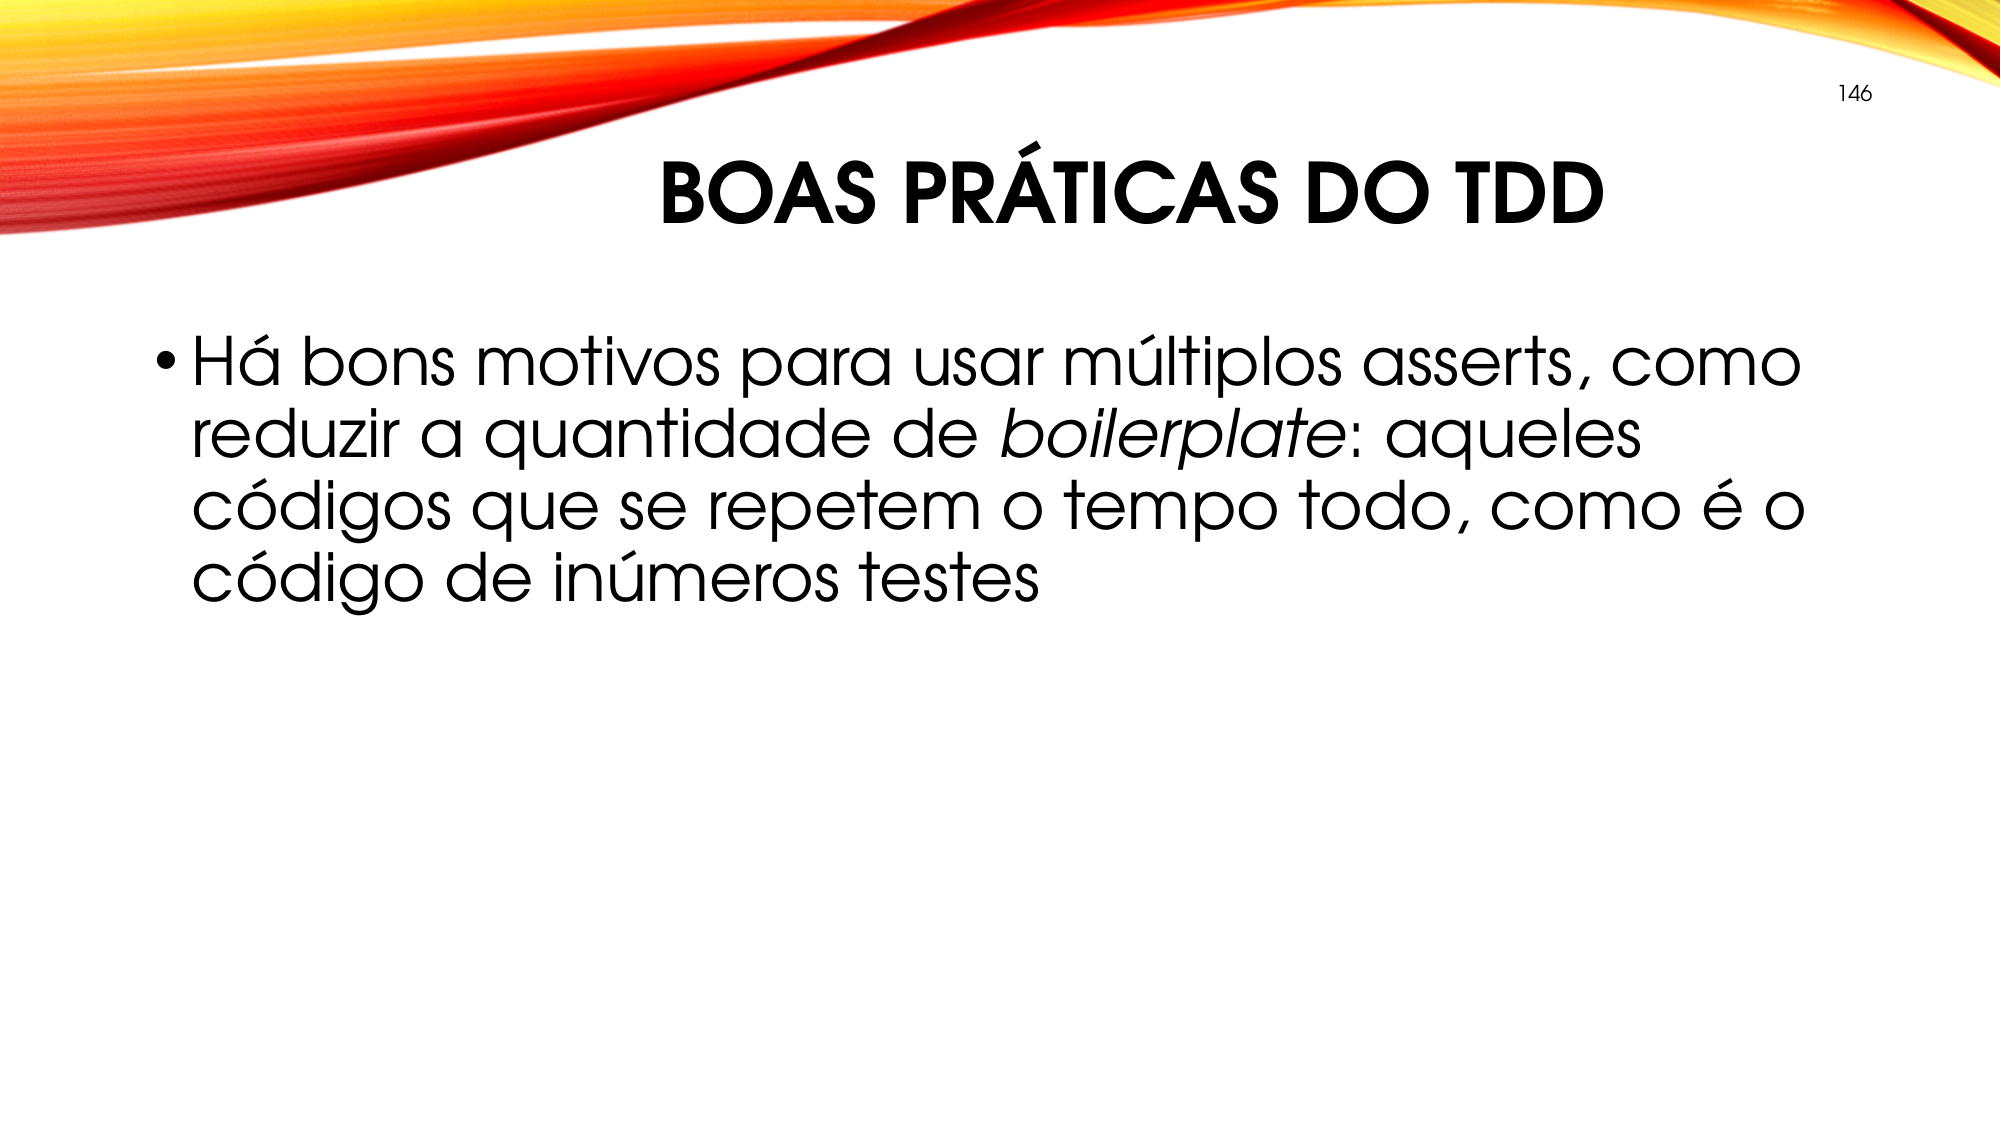

146
# Boas práticas do tdd
Há bons motivos para usar múltiplos asserts, como reduzir a quantidade de boilerplate: aqueles códigos que se repetem o tempo todo, como é o código de inúmeros testes